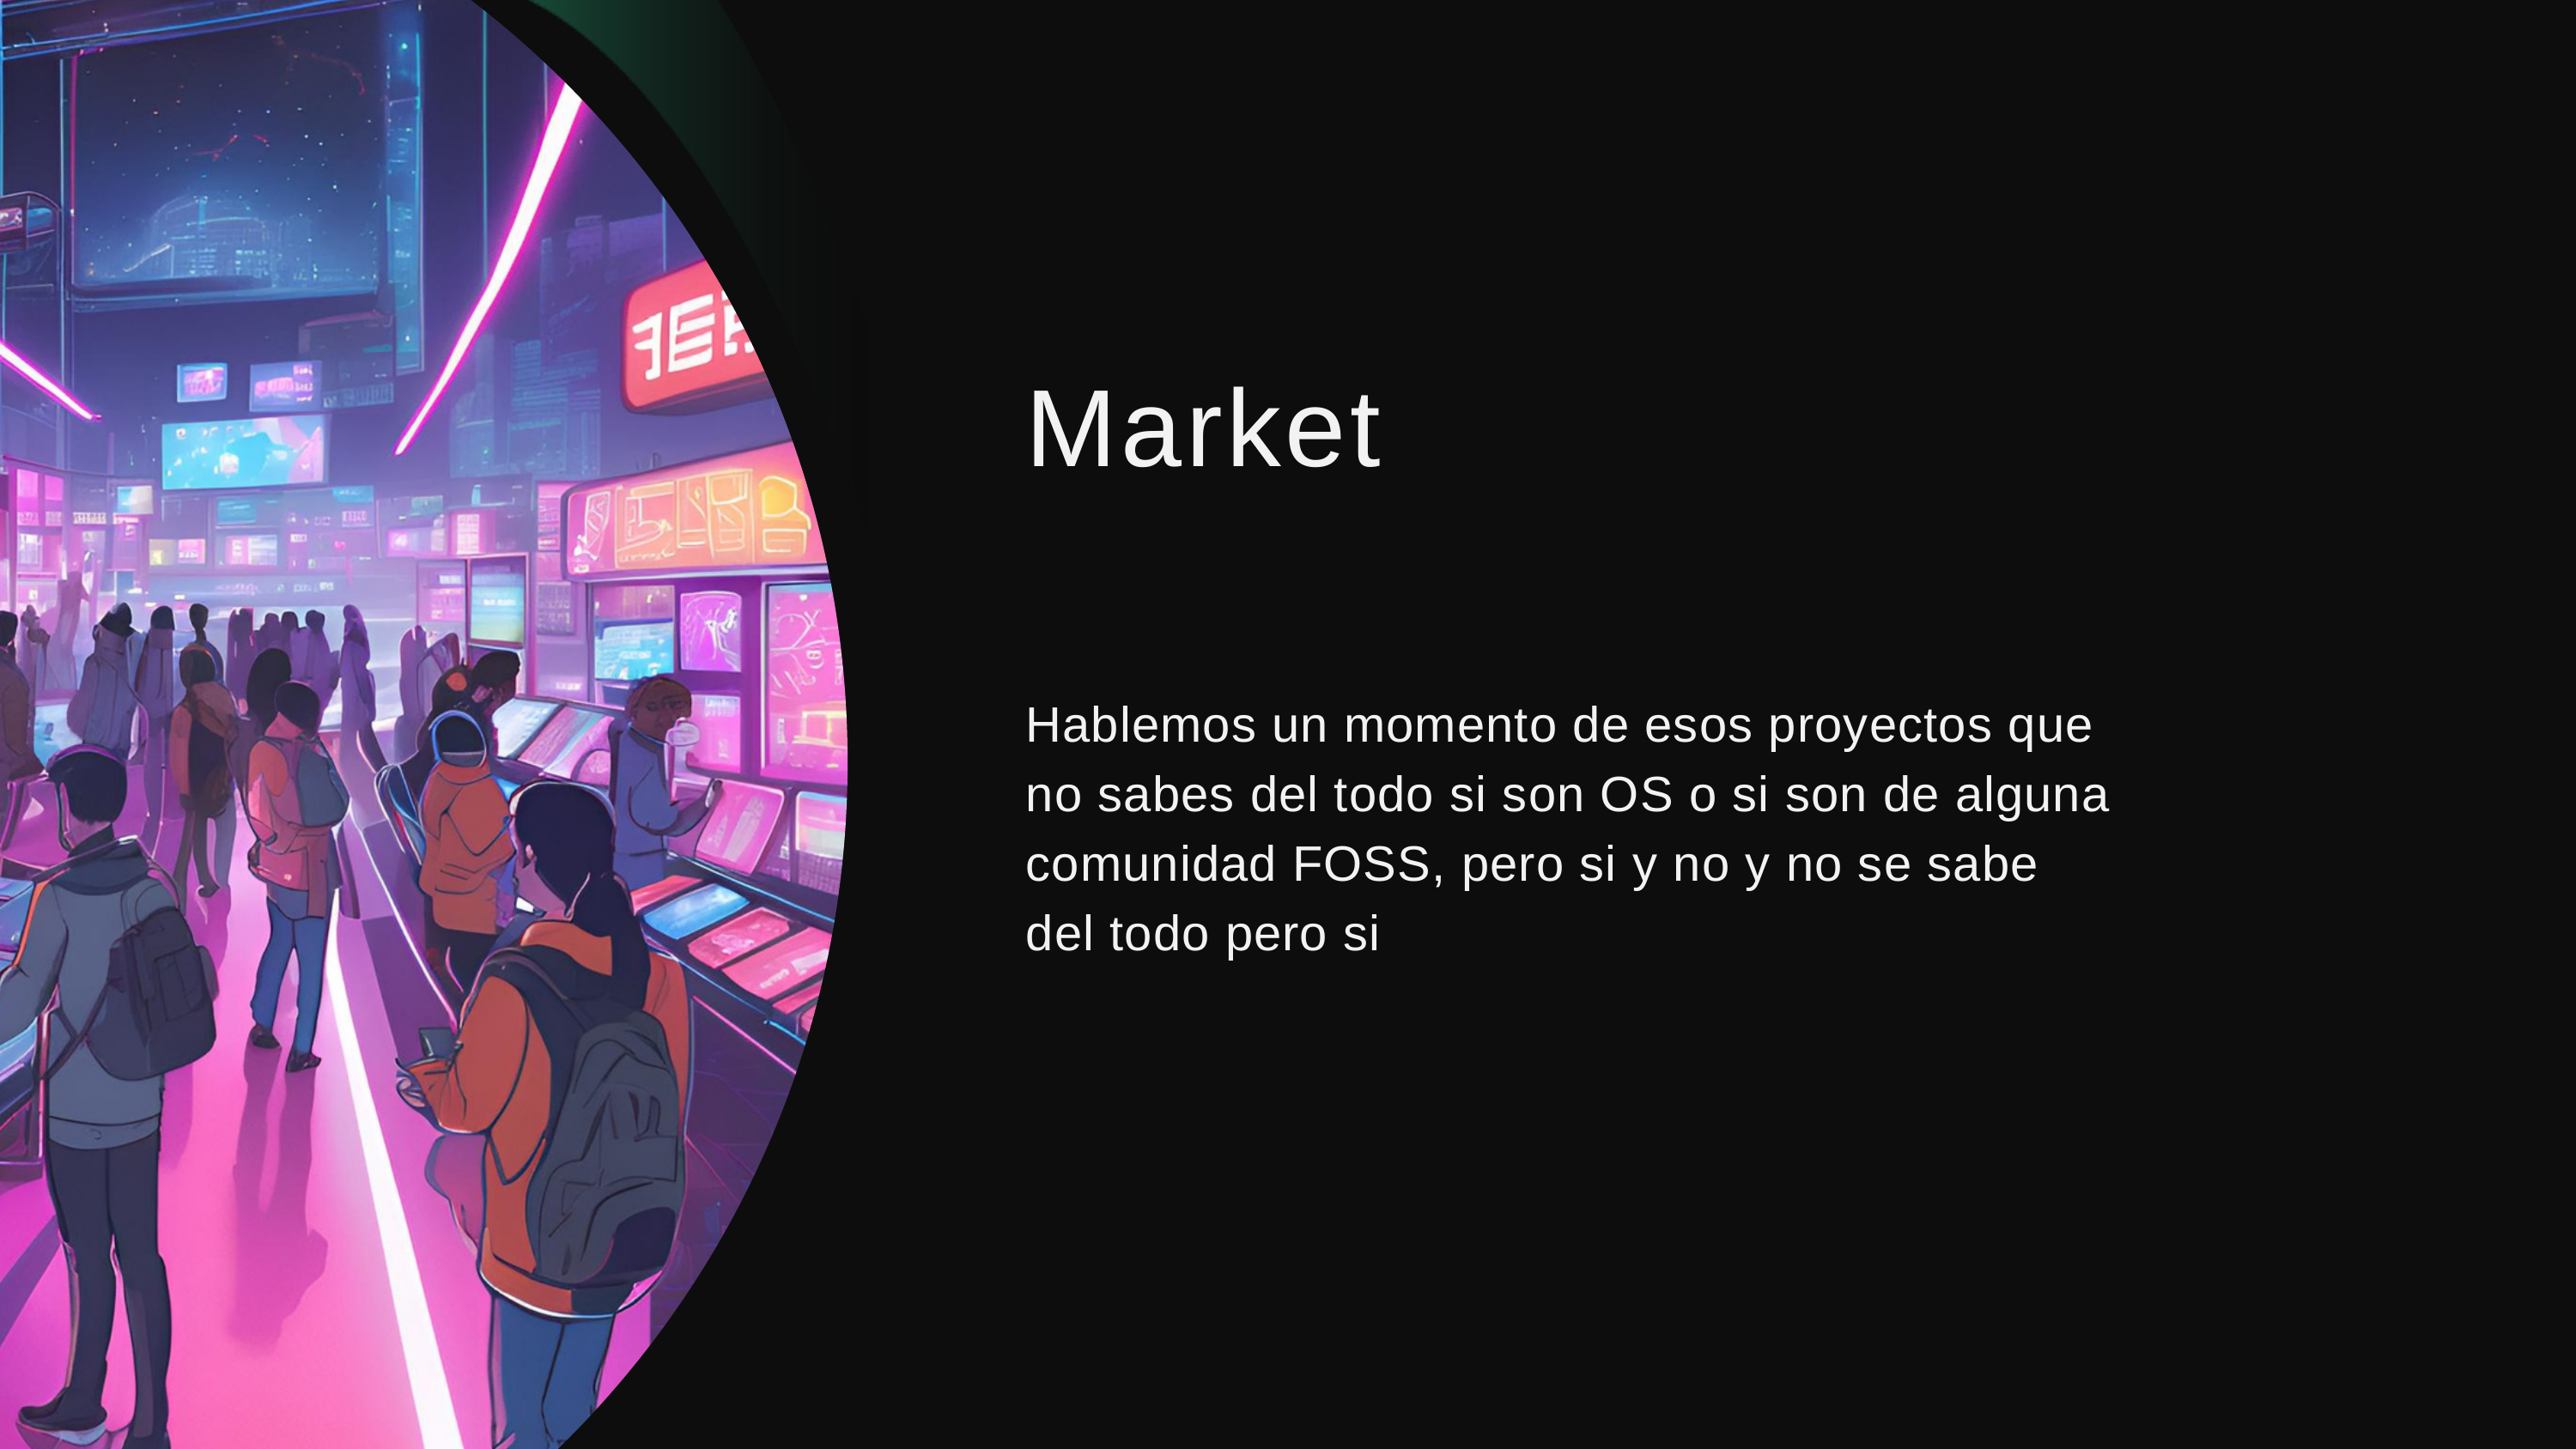

Market
Hablemos un momento de esos proyectos que no sabes del todo si son OS o si son de alguna comunidad FOSS, pero si y no y no se sabe del todo pero si